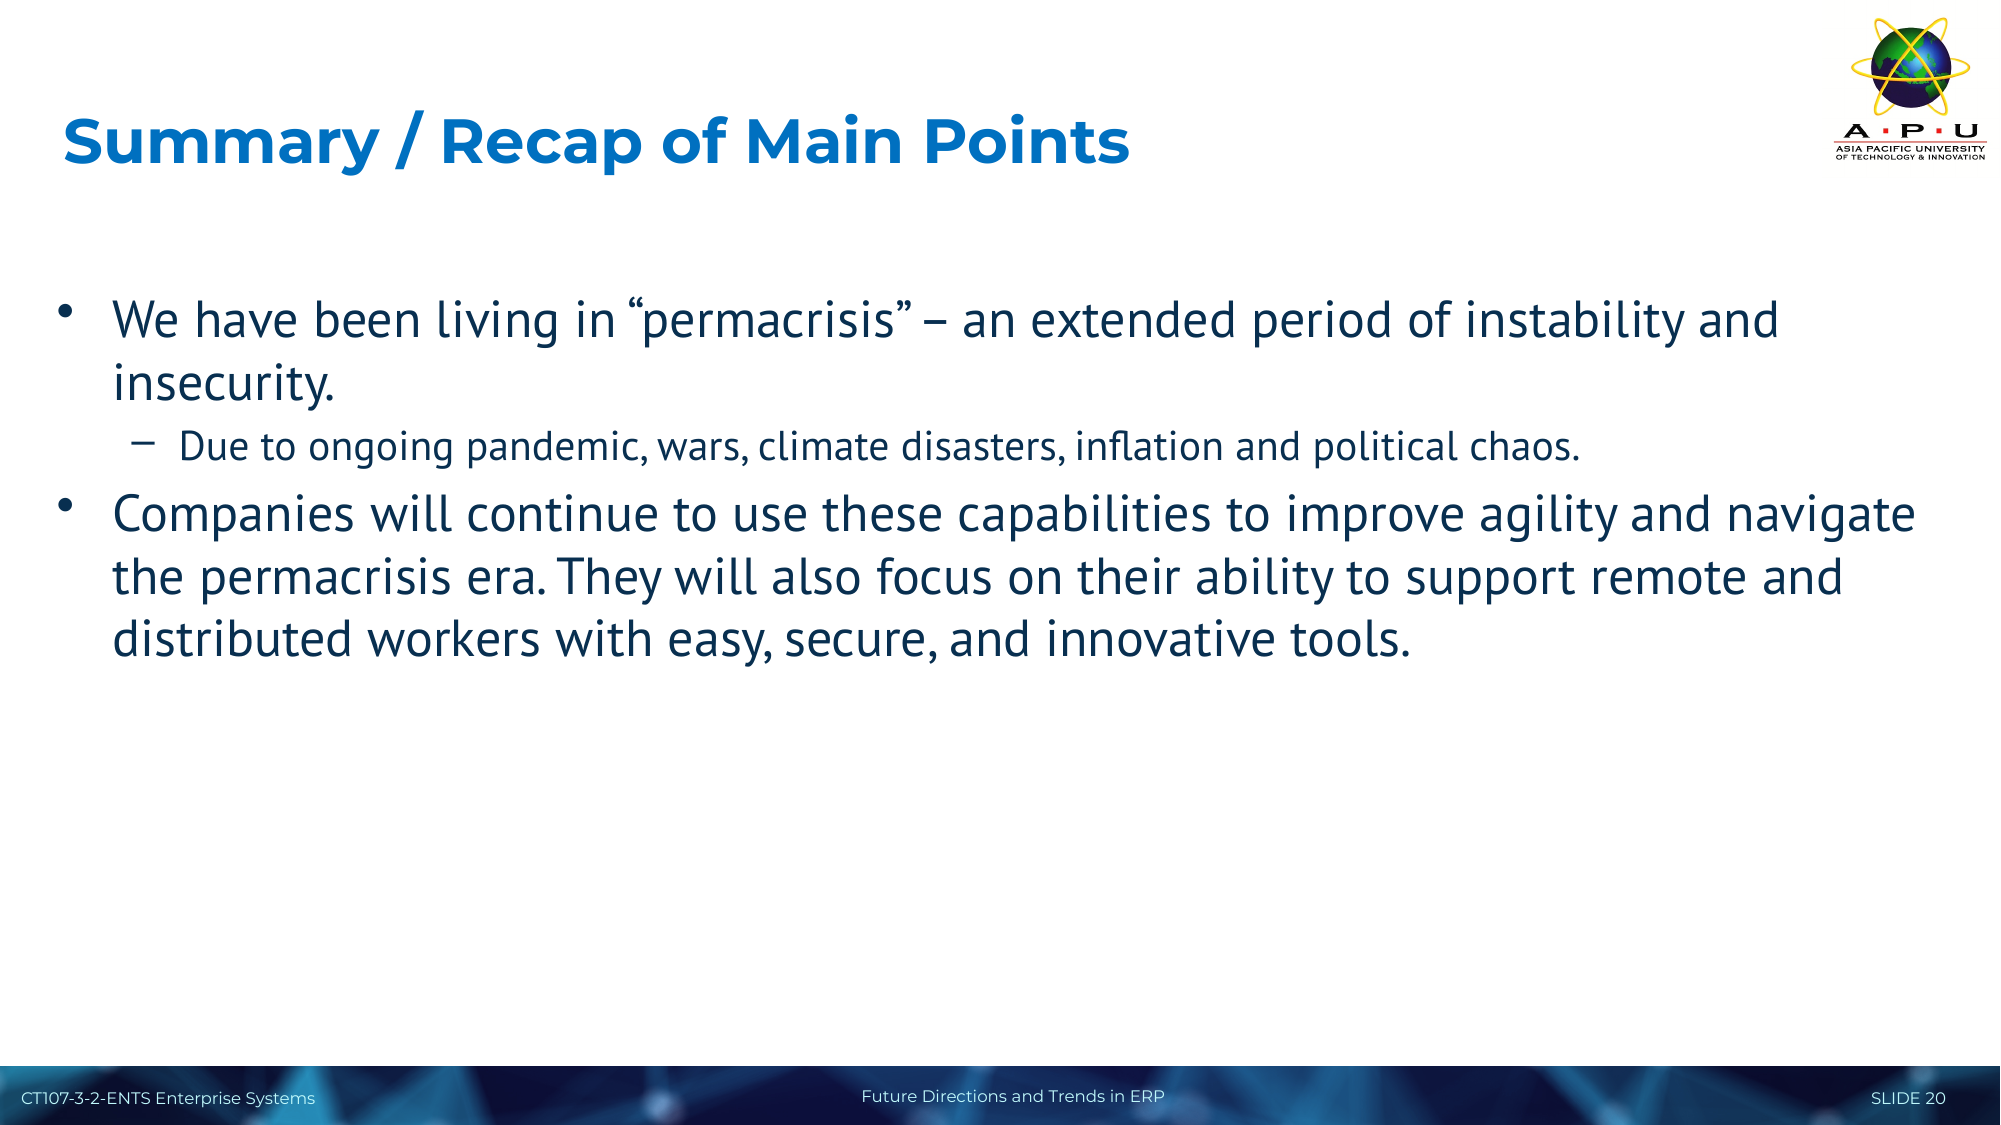

# Summary / Recap of Main Points
We have been living in “permacrisis” – an extended period of instability and insecurity.
Due to ongoing pandemic, wars, climate disasters, inflation and political chaos.
Companies will continue to use these capabilities to improve agility and navigate the permacrisis era. They will also focus on their ability to support remote and distributed workers with easy, secure, and innovative tools.